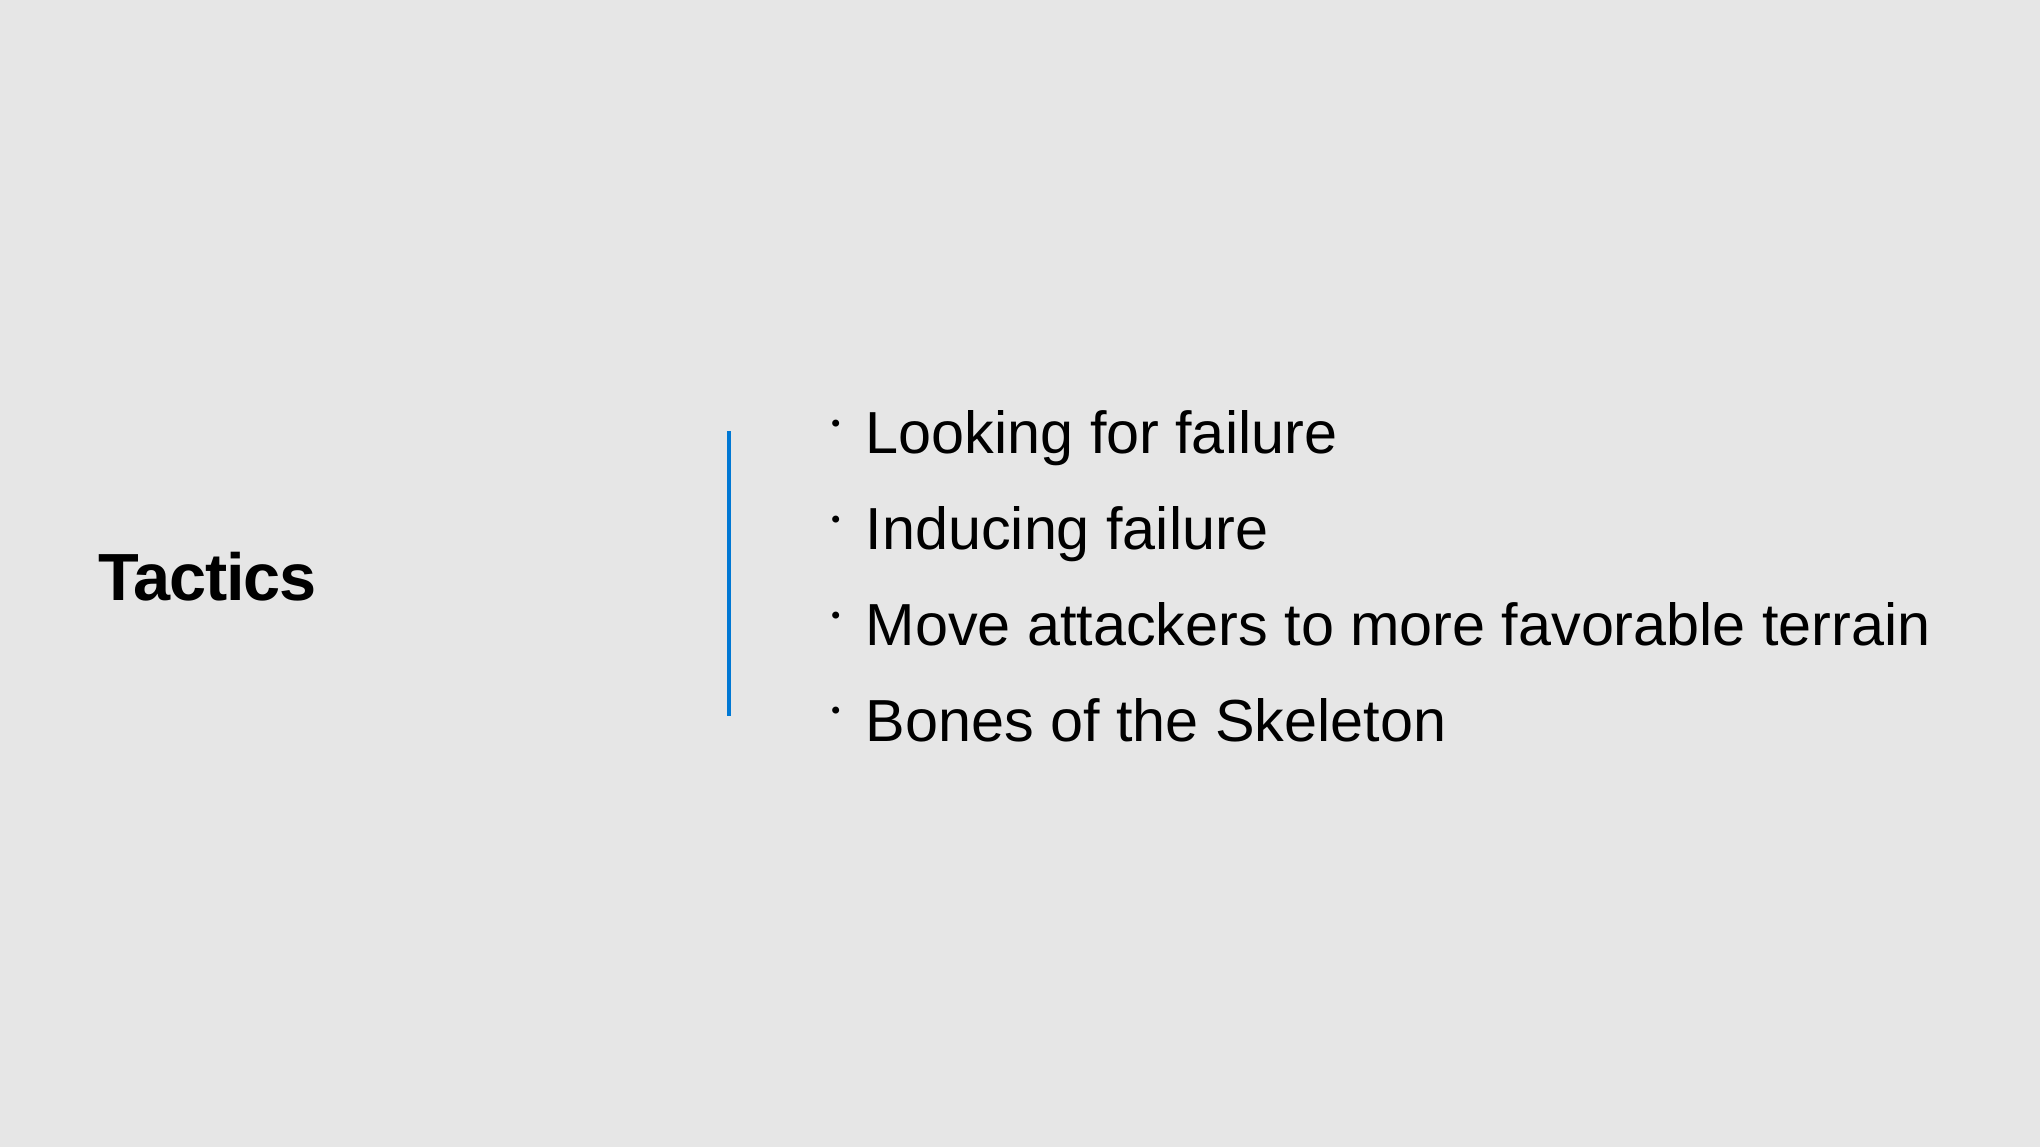

Looking for failure
Inducing failure
Move attackers to more favorable terrain
Bones of the Skeleton
# Tactics